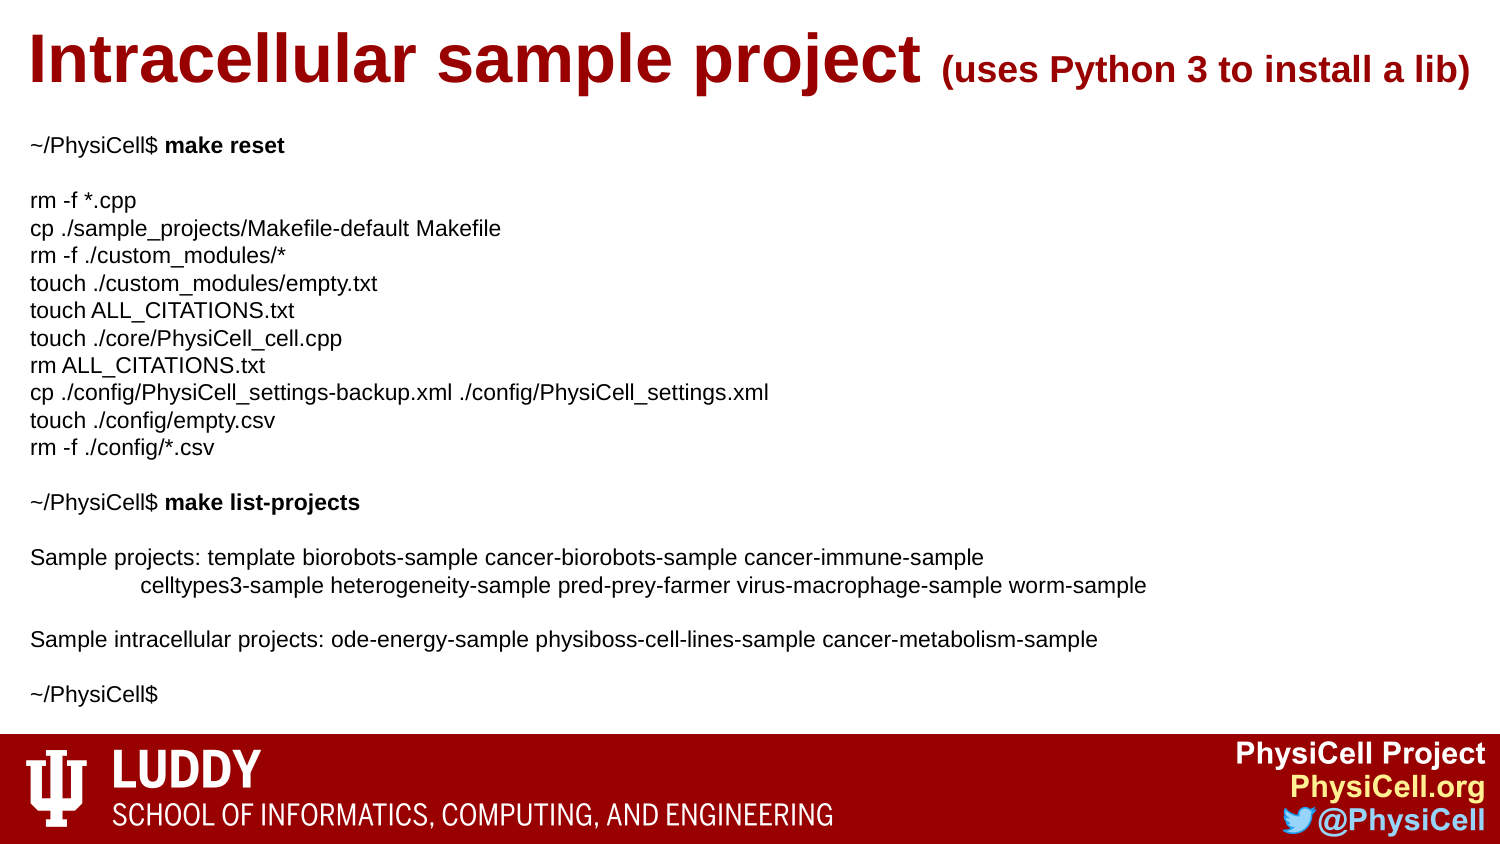

# Intracellular sample project (uses Python 3 to install a lib)
~/PhysiCell$ make reset

rm -f *.cpp
cp ./sample_projects/Makefile-default Makefile
rm -f ./custom_modules/*
touch ./custom_modules/empty.txt
touch ALL_CITATIONS.txt
touch ./core/PhysiCell_cell.cpp
rm ALL_CITATIONS.txt
cp ./config/PhysiCell_settings-backup.xml ./config/PhysiCell_settings.xml
touch ./config/empty.csv
rm -f ./config/*.csv

~/PhysiCell$ make list-projects

Sample projects: template biorobots-sample cancer-biorobots-sample cancer-immune-sample
                 celltypes3-sample heterogeneity-sample pred-prey-farmer virus-macrophage-sample worm-sample
Sample intracellular projects: ode-energy-sample physiboss-cell-lines-sample cancer-metabolism-sample
~/PhysiCell$